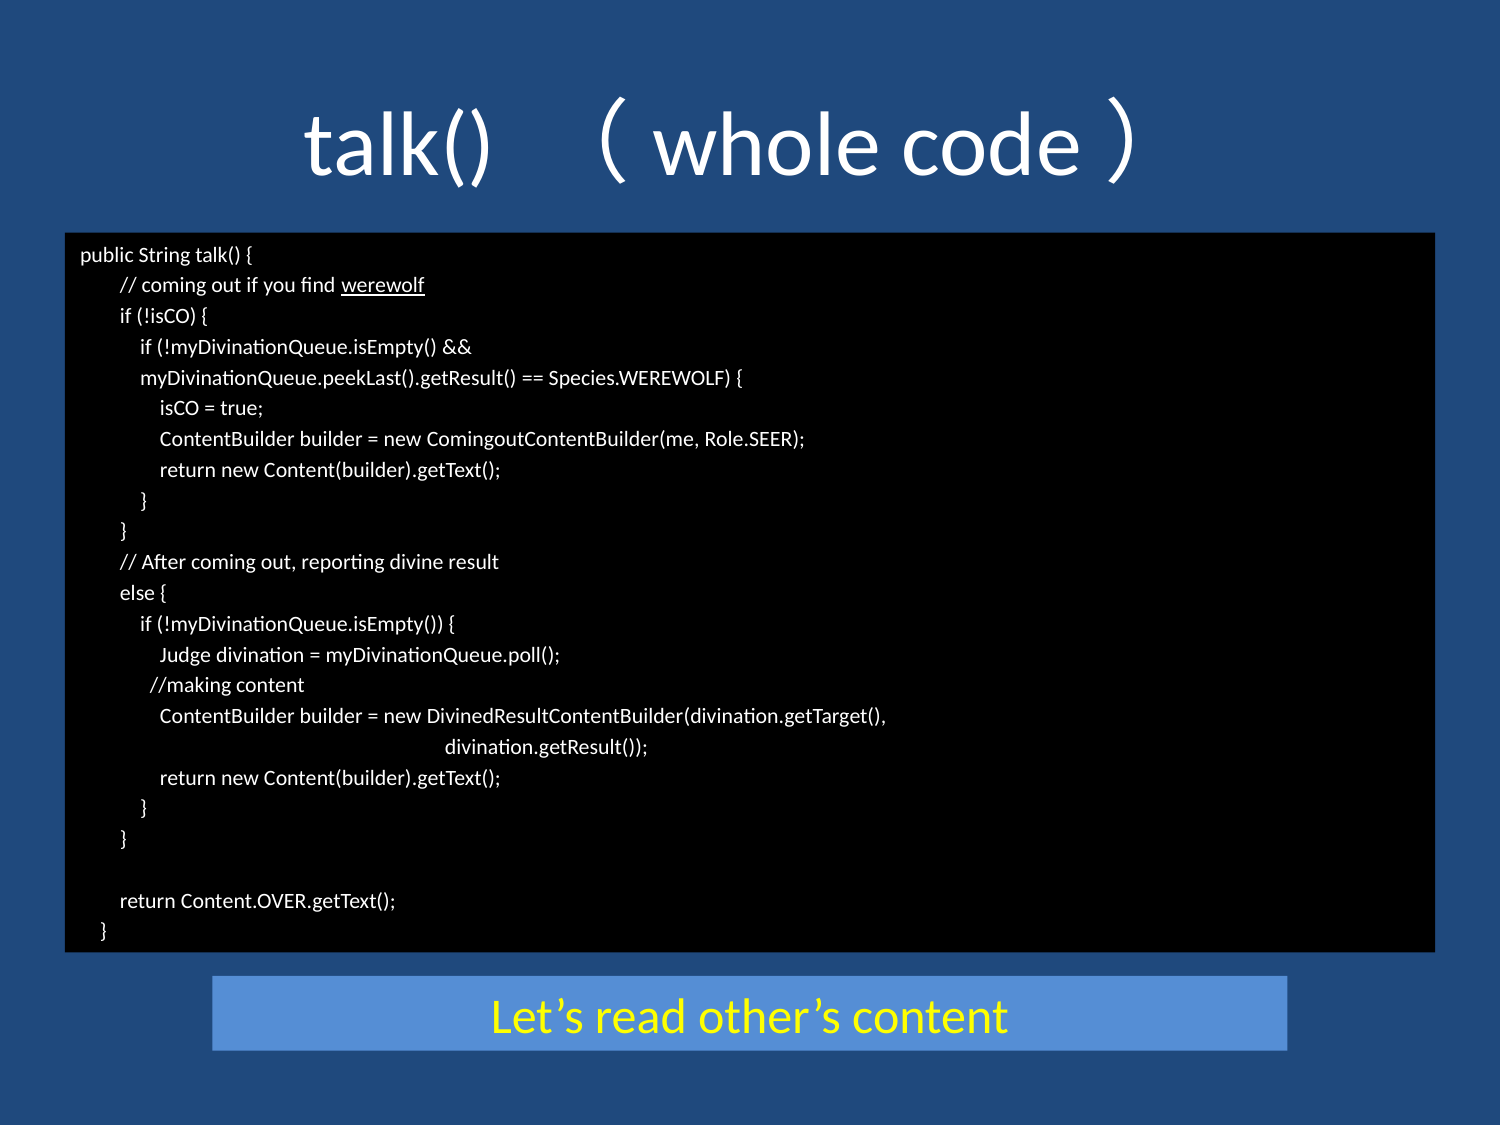

# talk() （whole code）
public String talk() {
        // coming out if you find werewolf
        if (!isCO) {
            if (!myDivinationQueue.isEmpty() &&
            myDivinationQueue.peekLast().getResult() == Species.WEREWOLF) {
                isCO = true;
                ContentBuilder builder = new ComingoutContentBuilder(me, Role.SEER);
                return new Content(builder).getText();
            }
        }
        // After coming out, reporting divine result
        else {
            if (!myDivinationQueue.isEmpty()) {
                Judge divination = myDivinationQueue.poll();
              //making content
                ContentBuilder builder = new DivinedResultContentBuilder(divination.getTarget(),
                                                                         divination.getResult());
                return new Content(builder).getText();
            }
        }

        return Content.OVER.getText();
    }
Let’s read other’s content